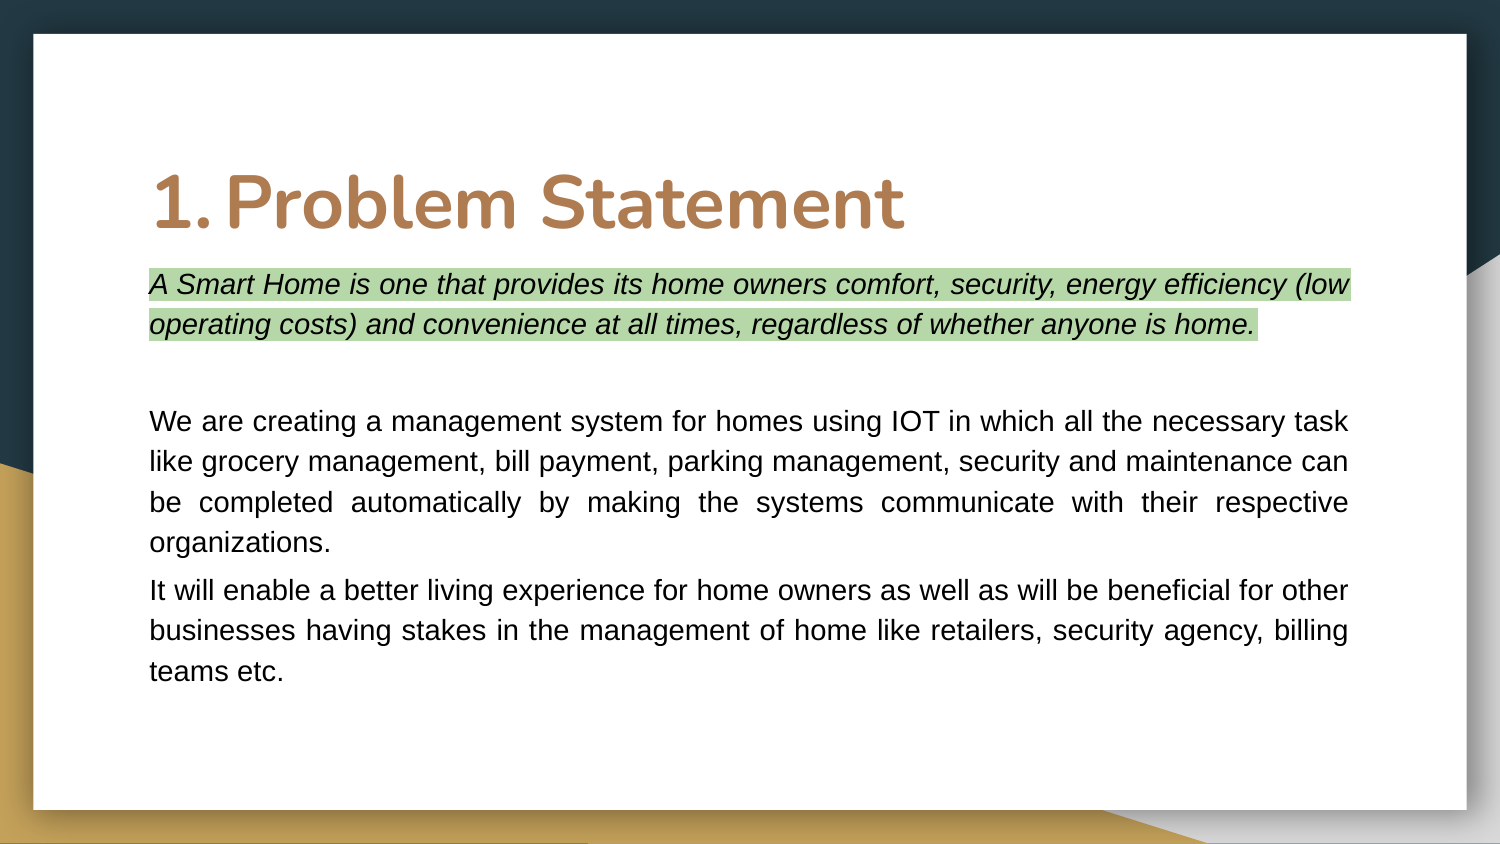

# Problem Statement
A Smart Home is one that provides its home owners comfort, security, energy efficiency (low operating costs) and convenience at all times, regardless of whether anyone is home.

We are creating a management system for homes using IOT in which all the necessary task like grocery management, bill payment, parking management, security and maintenance can be completed automatically by making the systems communicate with their respective organizations.
It will enable a better living experience for home owners as well as will be beneficial for other businesses having stakes in the management of home like retailers, security agency, billing teams etc.